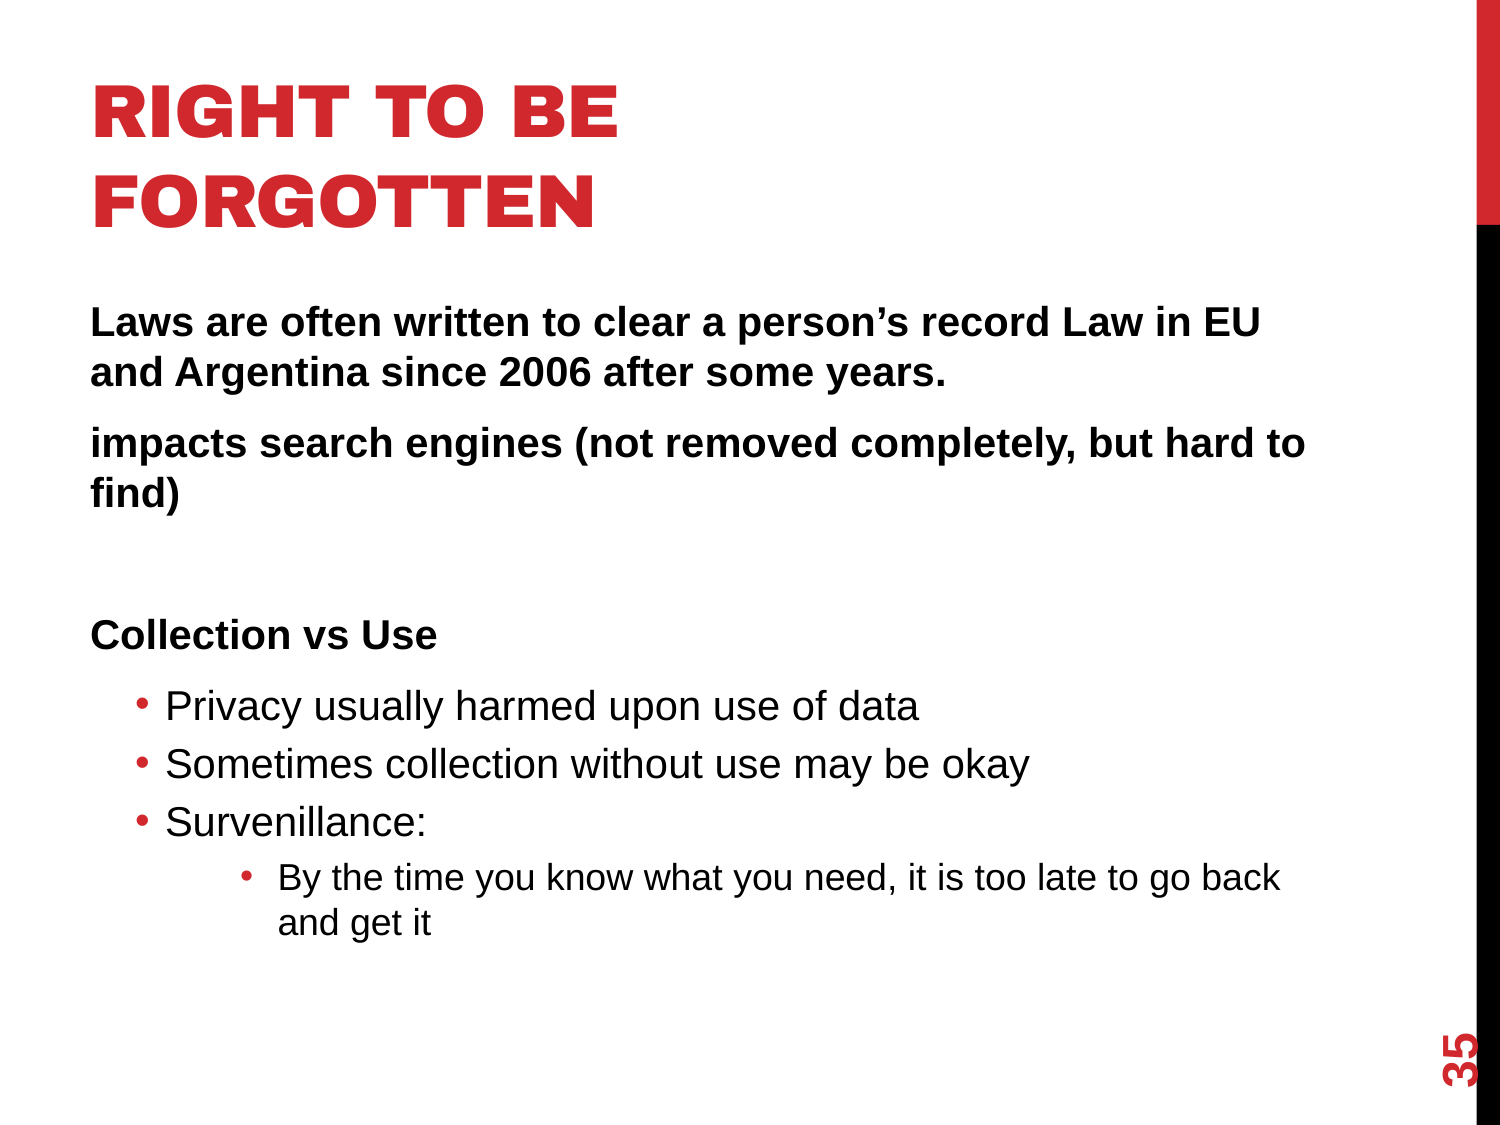

# Right to be forgotten
Laws are often written to clear a person’s record Law in EU and Argentina since 2006 after some years.
impacts search engines (not removed completely, but hard to find)

Collection vs Use
Privacy usually harmed upon use of data
Sometimes collection without use may be okay
Survenillance:
By the time you know what you need, it is too late to go back and get it
35